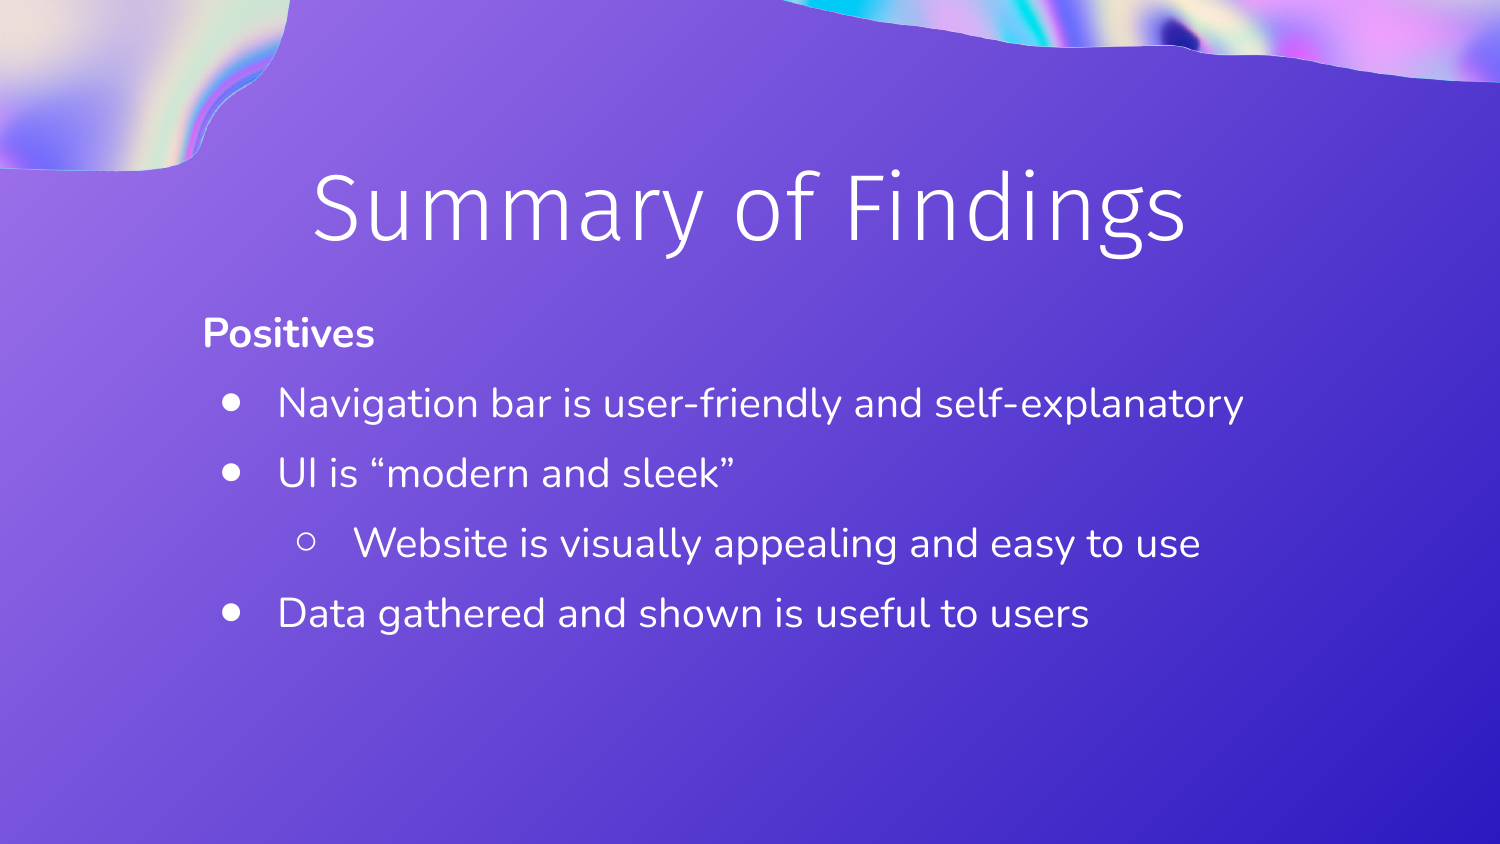

Summary of Findings
Positives
Navigation bar is user-friendly and self-explanatory
UI is “modern and sleek”
Website is visually appealing and easy to use
Data gathered and shown is useful to users